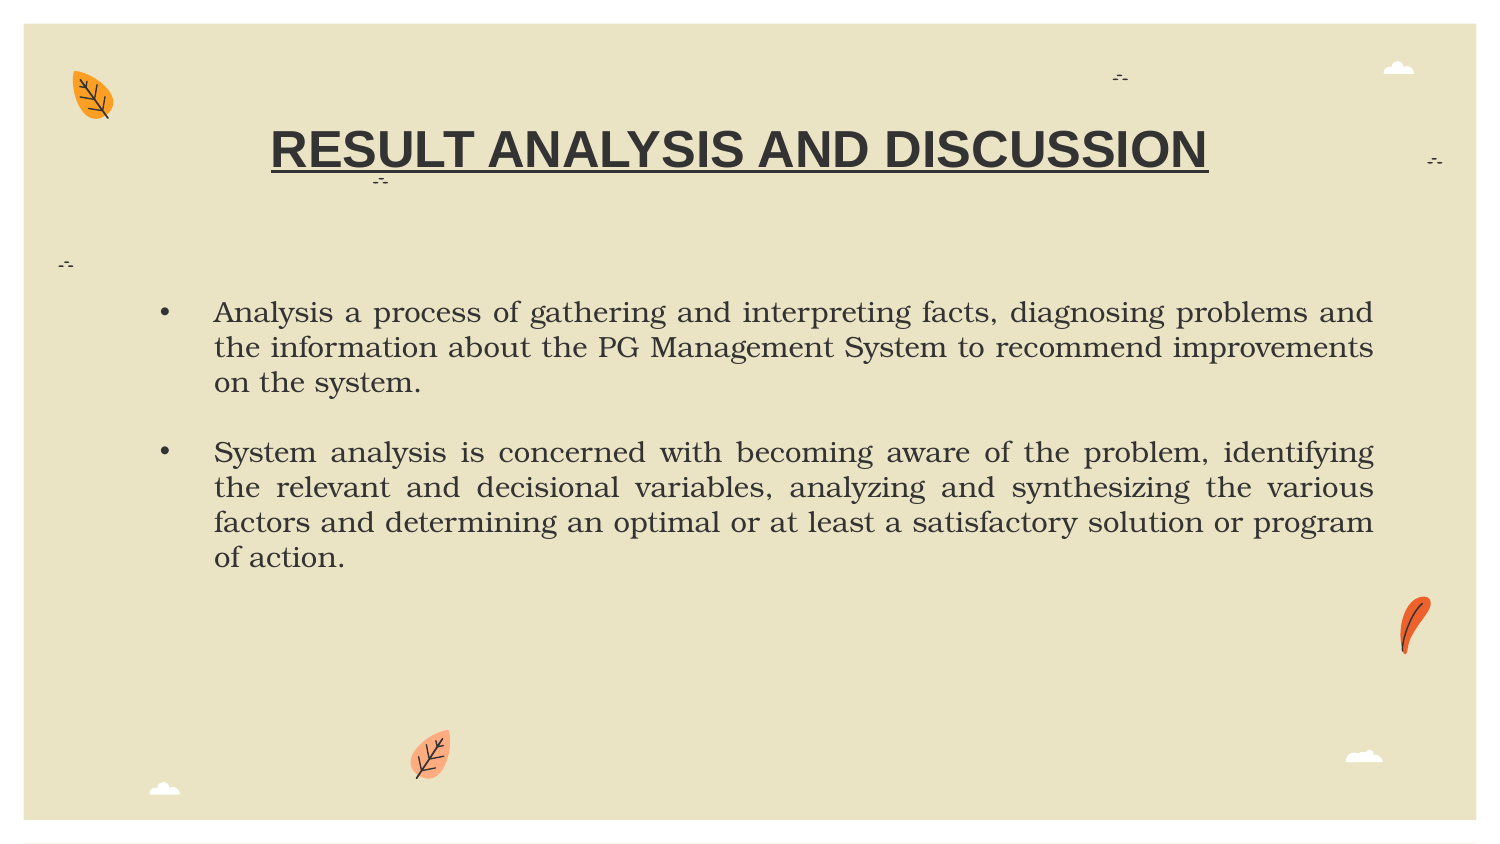

RESULT ANALYSIS AND DISCUSSION
Analysis a process of gathering and interpreting facts, diagnosing problems and the information about the PG Management System to recommend improvements on the system.

System analysis is concerned with becoming aware of the problem, identifying the relevant and decisional variables, analyzing and synthesizing the various factors and determining an optimal or at least a satisfactory solution or program of action.